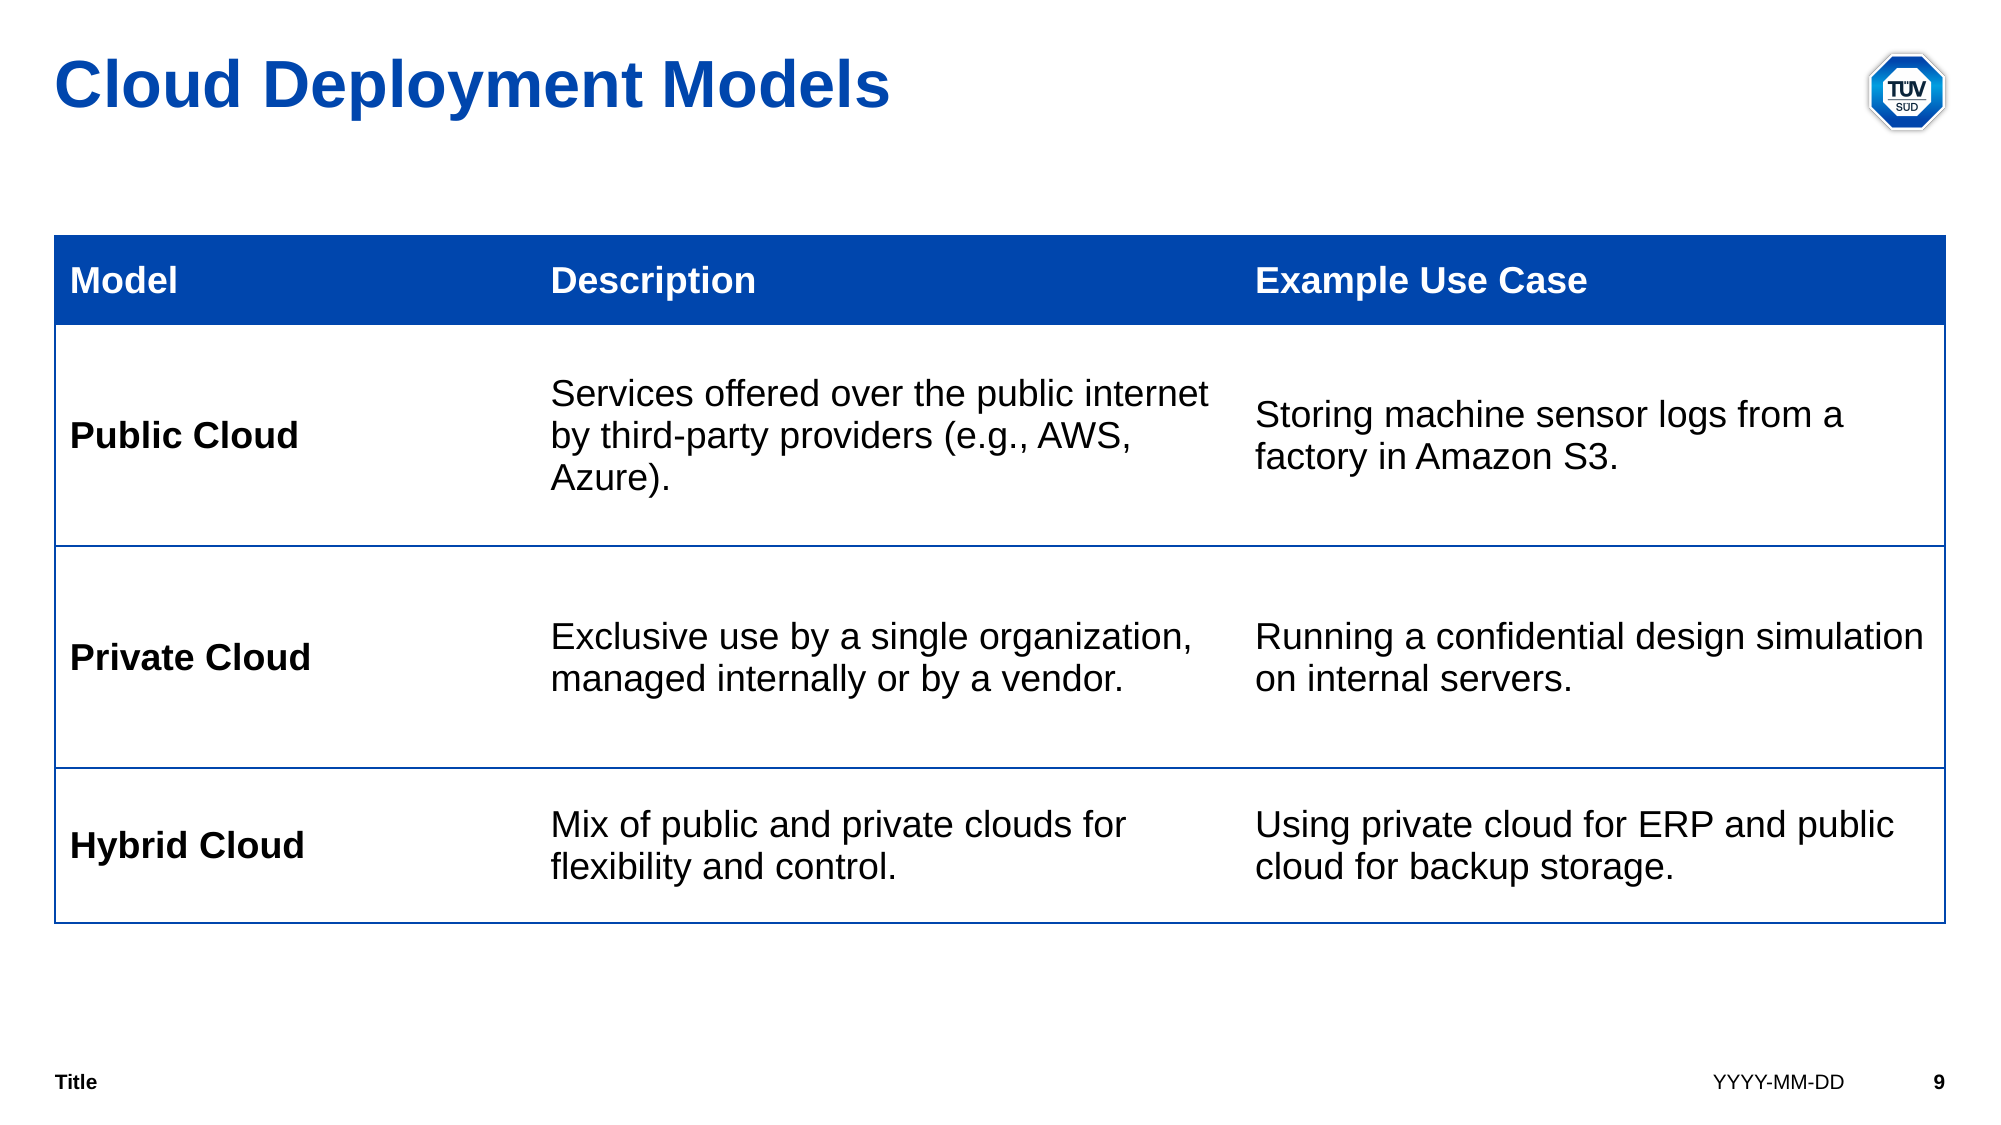

# Cloud Deployment Models
| Model | Description | Example Use Case |
| --- | --- | --- |
| Public Cloud | Services offered over the public internet by third-party providers (e.g., AWS, Azure). | Storing machine sensor logs from a factory in Amazon S3. |
| Private Cloud | Exclusive use by a single organization, managed internally or by a vendor. | Running a confidential design simulation on internal servers. |
| Hybrid Cloud | Mix of public and private clouds for flexibility and control. | Using private cloud for ERP and public cloud for backup storage. |
Title
YYYY-MM-DD
9